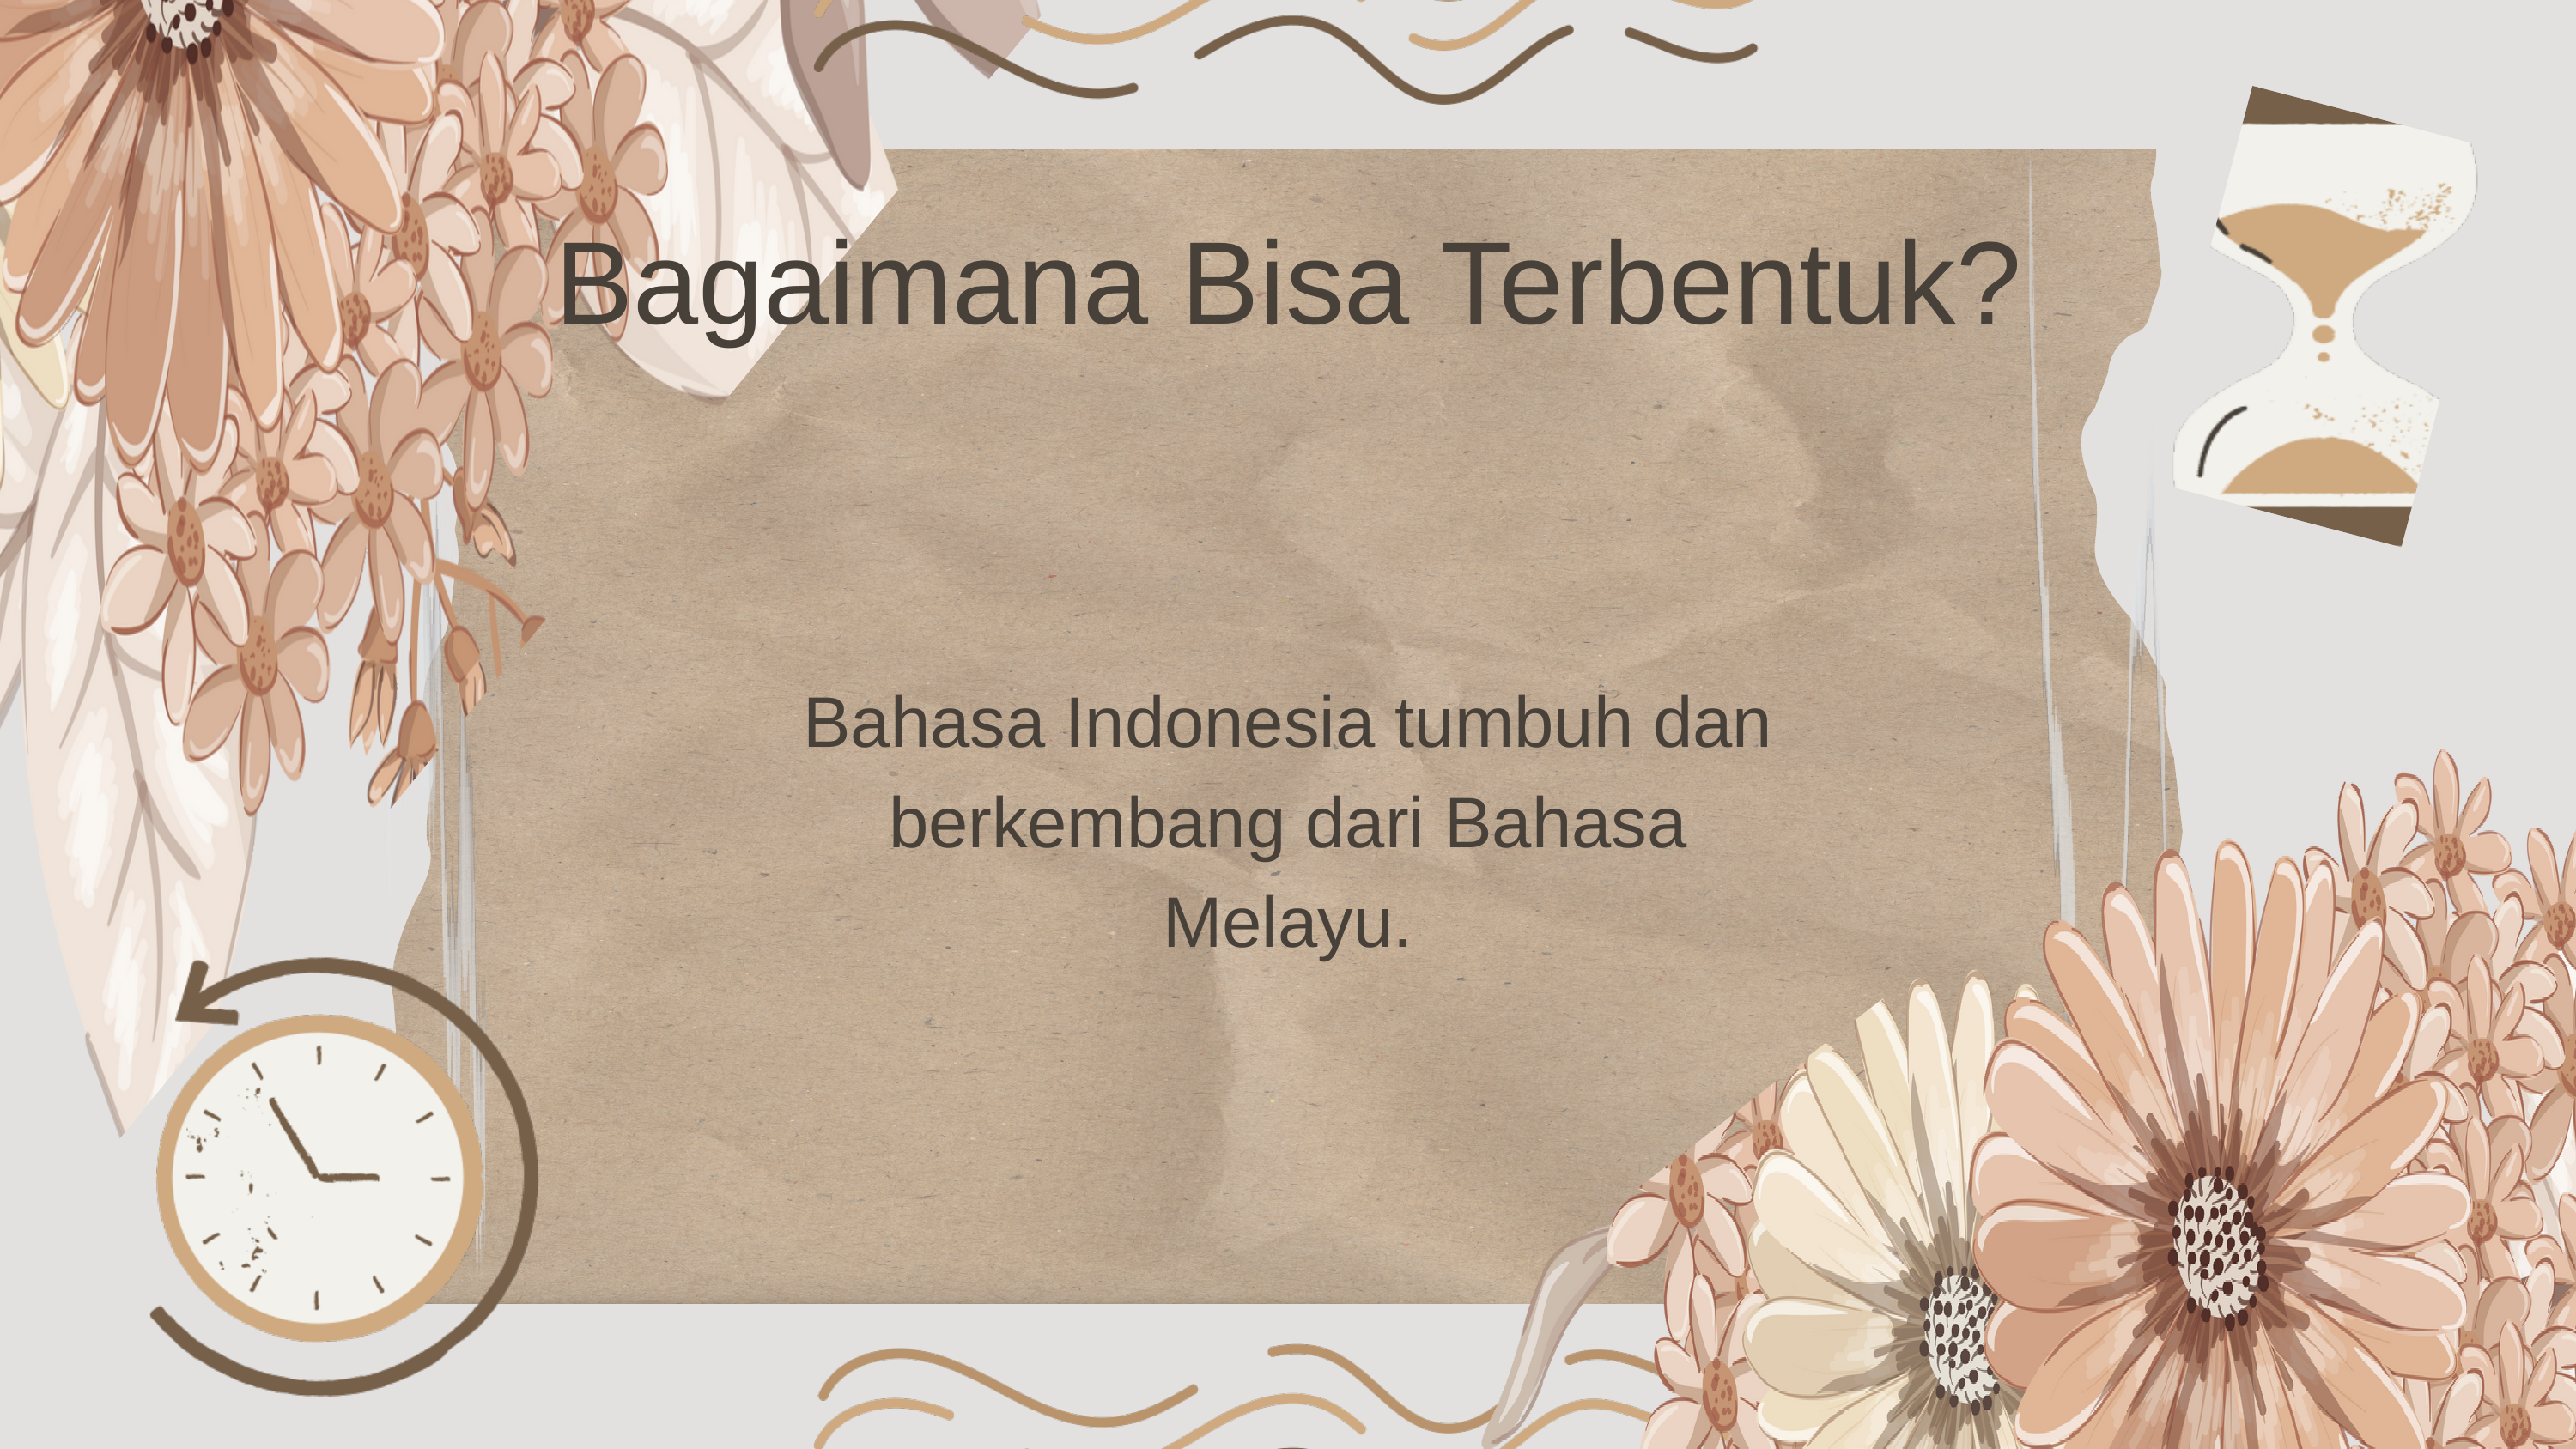

Bagaimana Bisa Terbentuk?
Bahasa Indonesia tumbuh dan berkembang dari Bahasa Melayu.